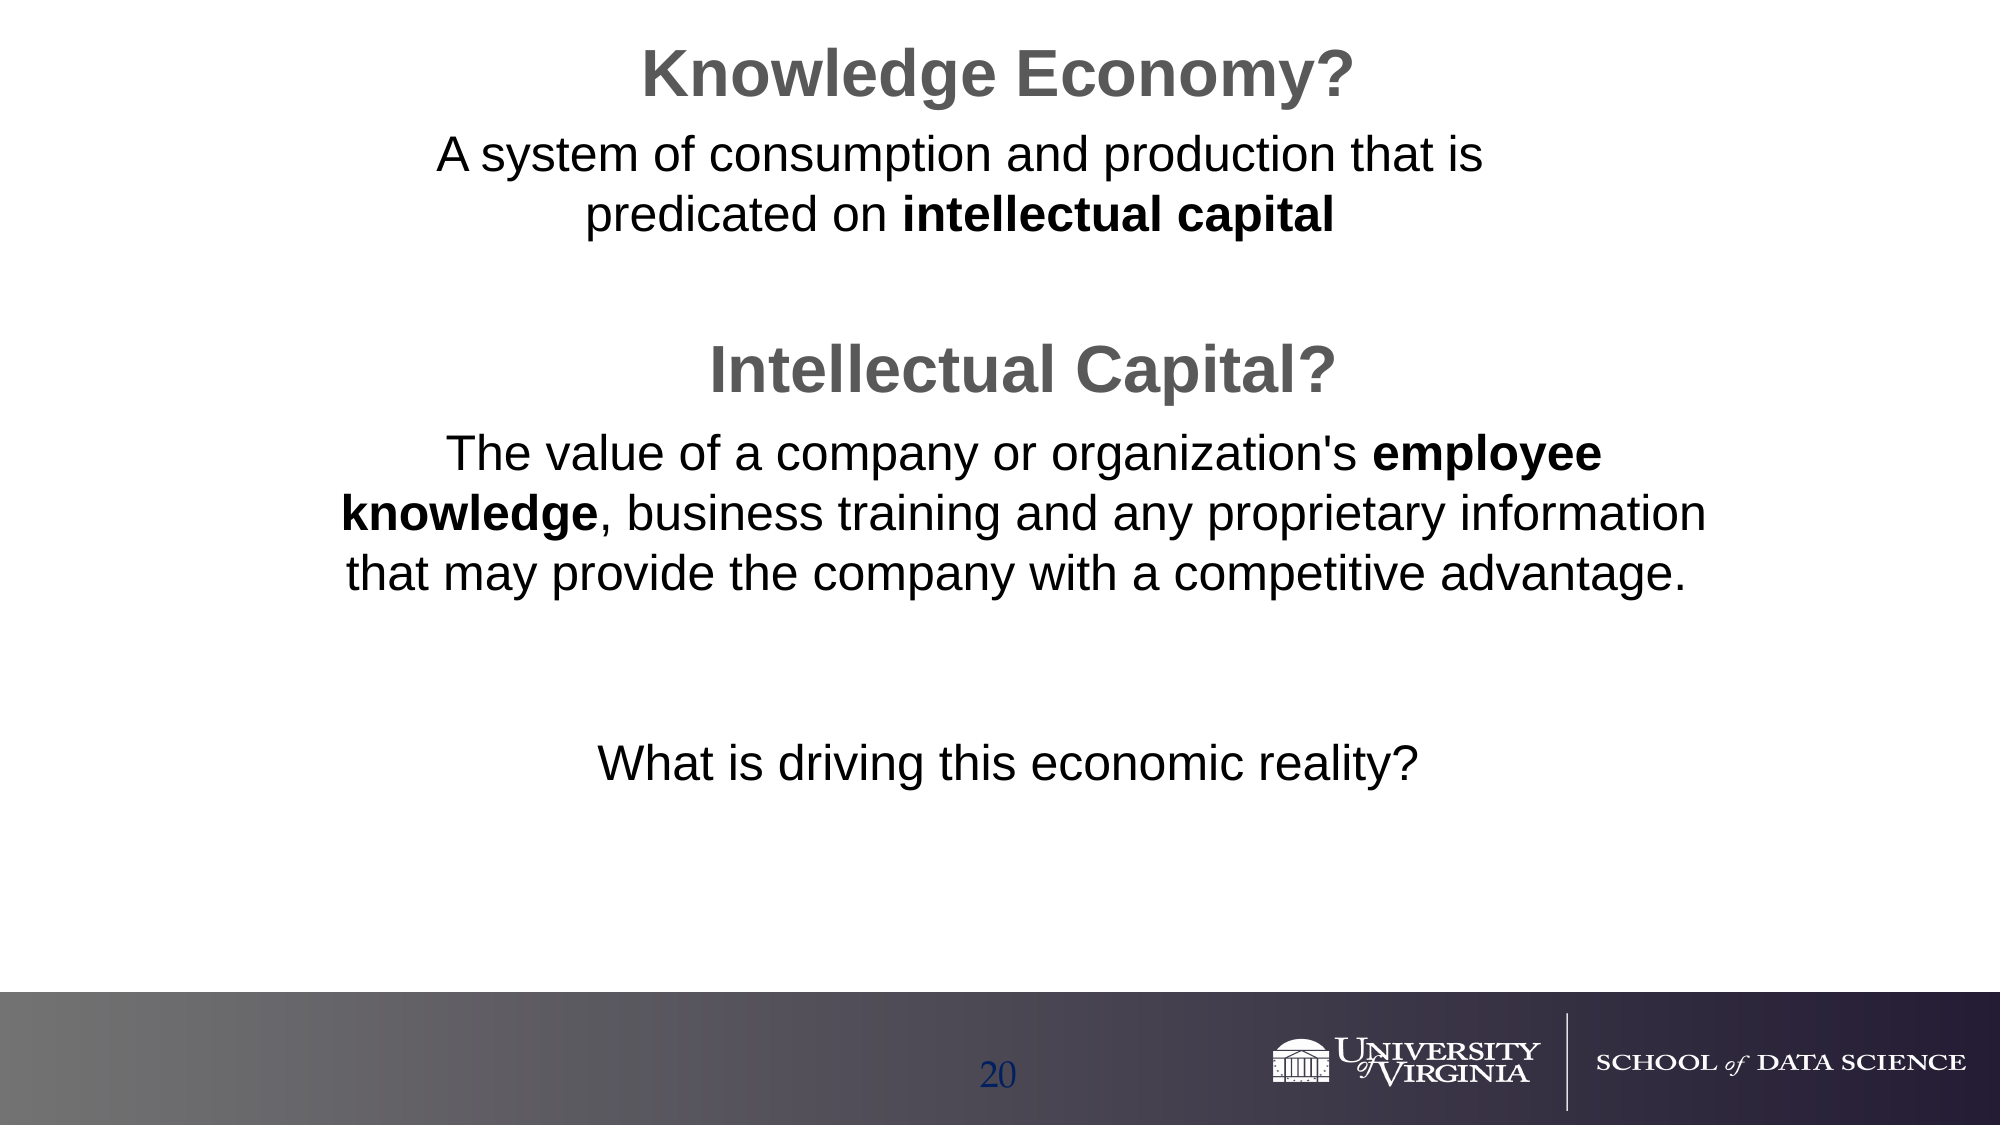

# Knowledge Economy?
A system of consumption and production that is predicated on intellectual capital
Intellectual Capital?
The value of a company or organization's employee knowledge, business training and any proprietary information that may provide the company with a competitive advantage.
What is driving this economic reality?